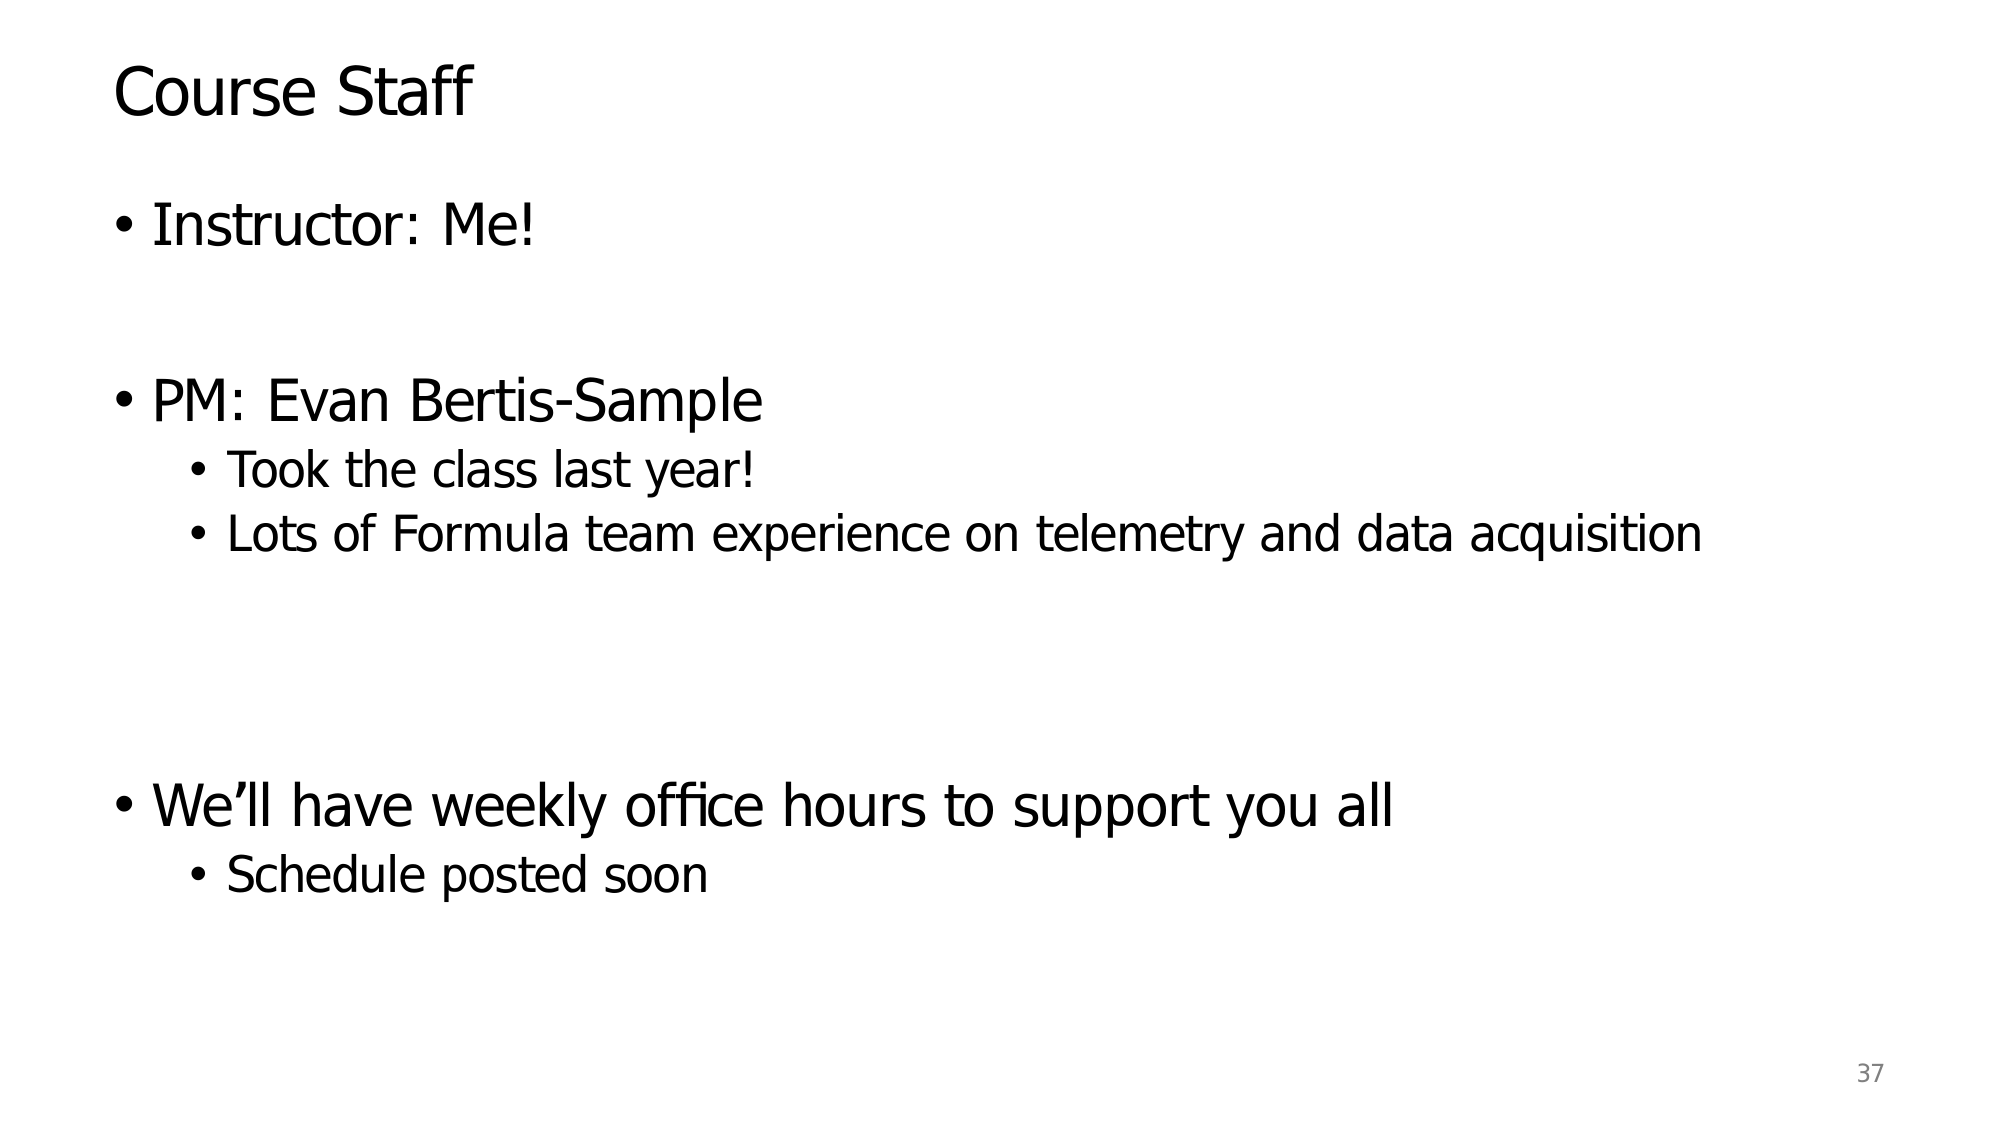

# Course Staff
Instructor: Me!

PM: Evan Bertis-Sample
Took the class last year!
Lots of Formula team experience on telemetry and data acquisition

We’ll have weekly office hours to support you all
Schedule posted soon

37